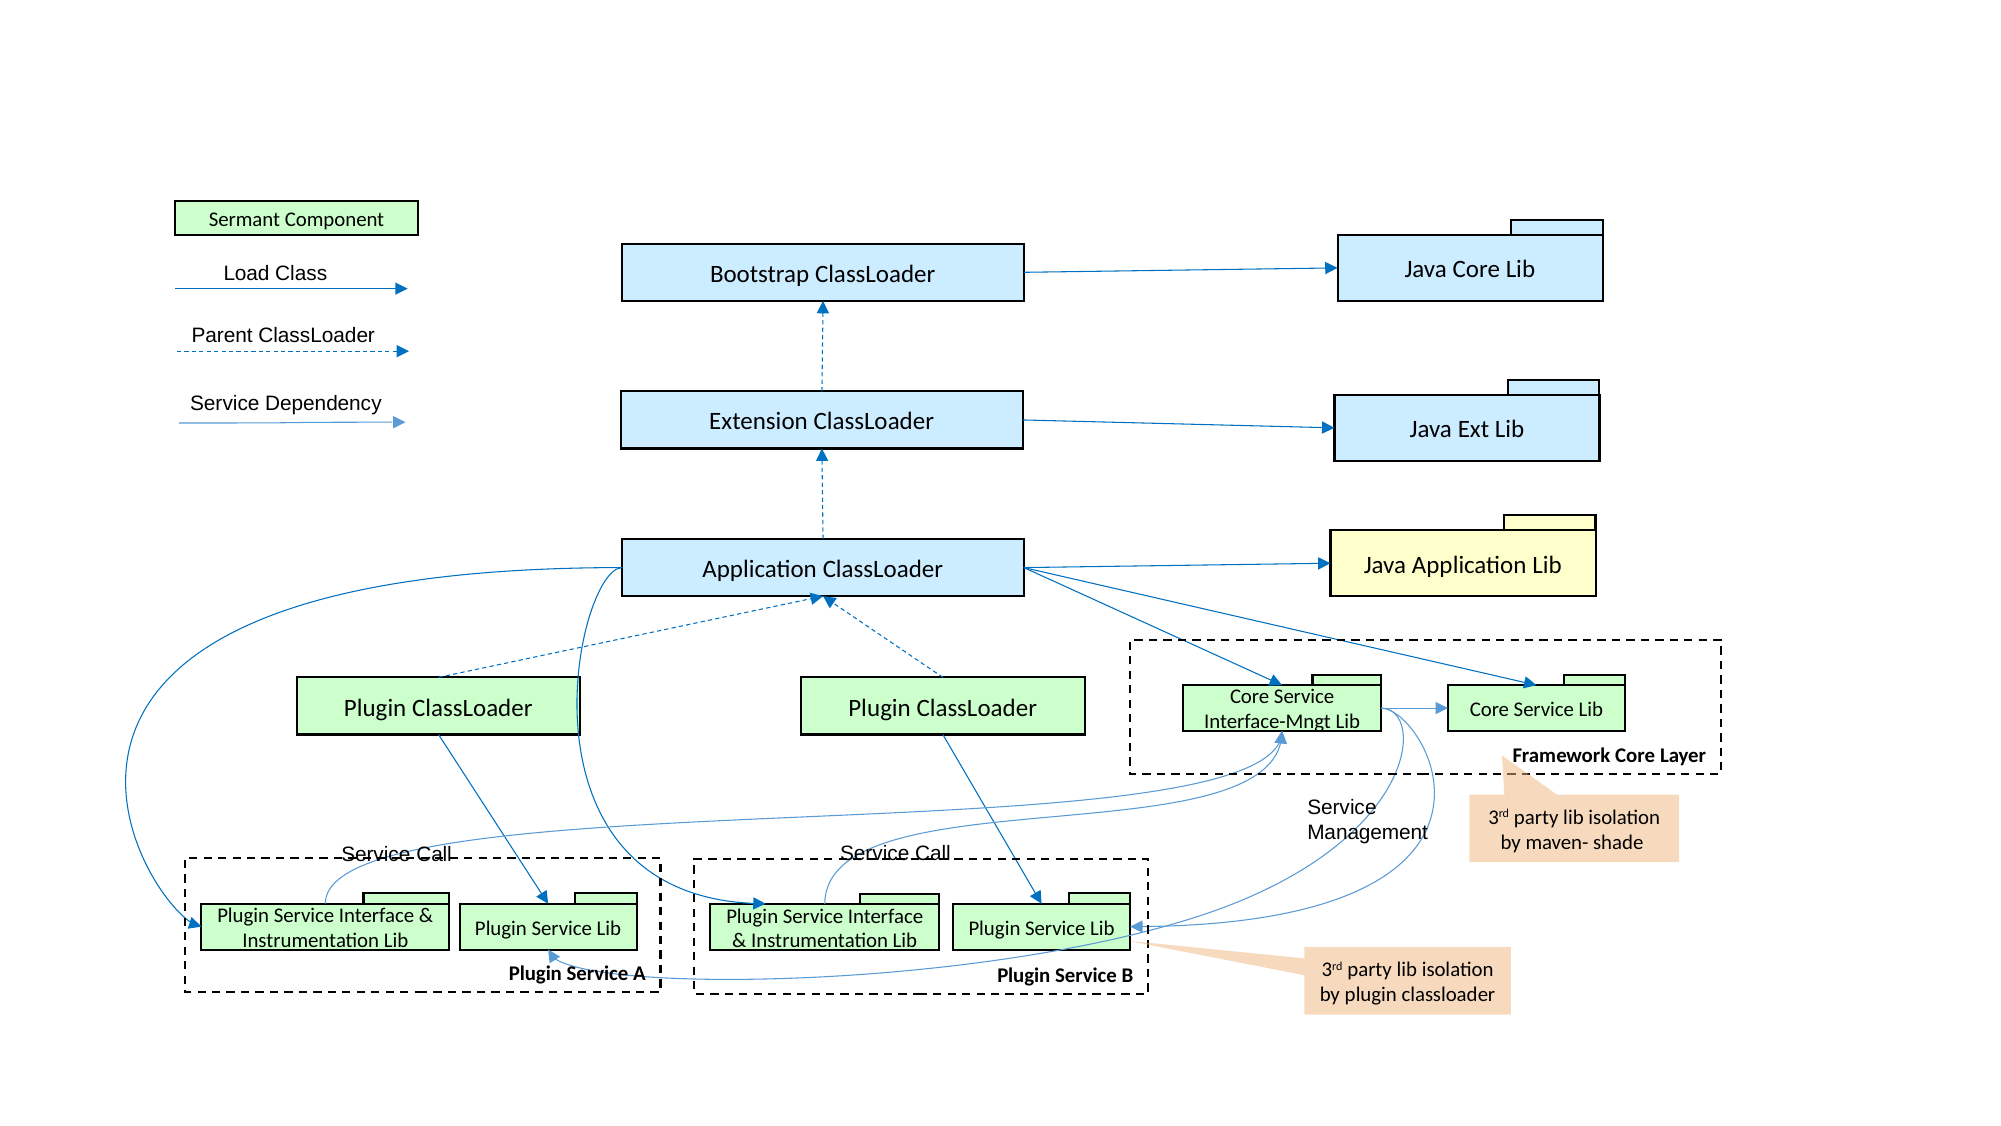

Sermant Component

Java Core Lib
Bootstrap ClassLoader
Load Class
Parent ClassLoader

Java Ext Lib
Service Dependency
Extension ClassLoader

Java Application Lib
Application ClassLoader
Framework Core Layer

Core Service Interface-Mngt Lib

Core Service Lib
Plugin ClassLoader
Plugin ClassLoader
Service Management
3rd party lib isolation by maven- shade
Service Call
Service Call
Plugin Service A
Plugin Service B

Plugin Service Interface & Instrumentation Lib

Plugin Service Lib

Plugin Service Lib

Plugin Service Interface & Instrumentation Lib
3rd party lib isolation by plugin classloader